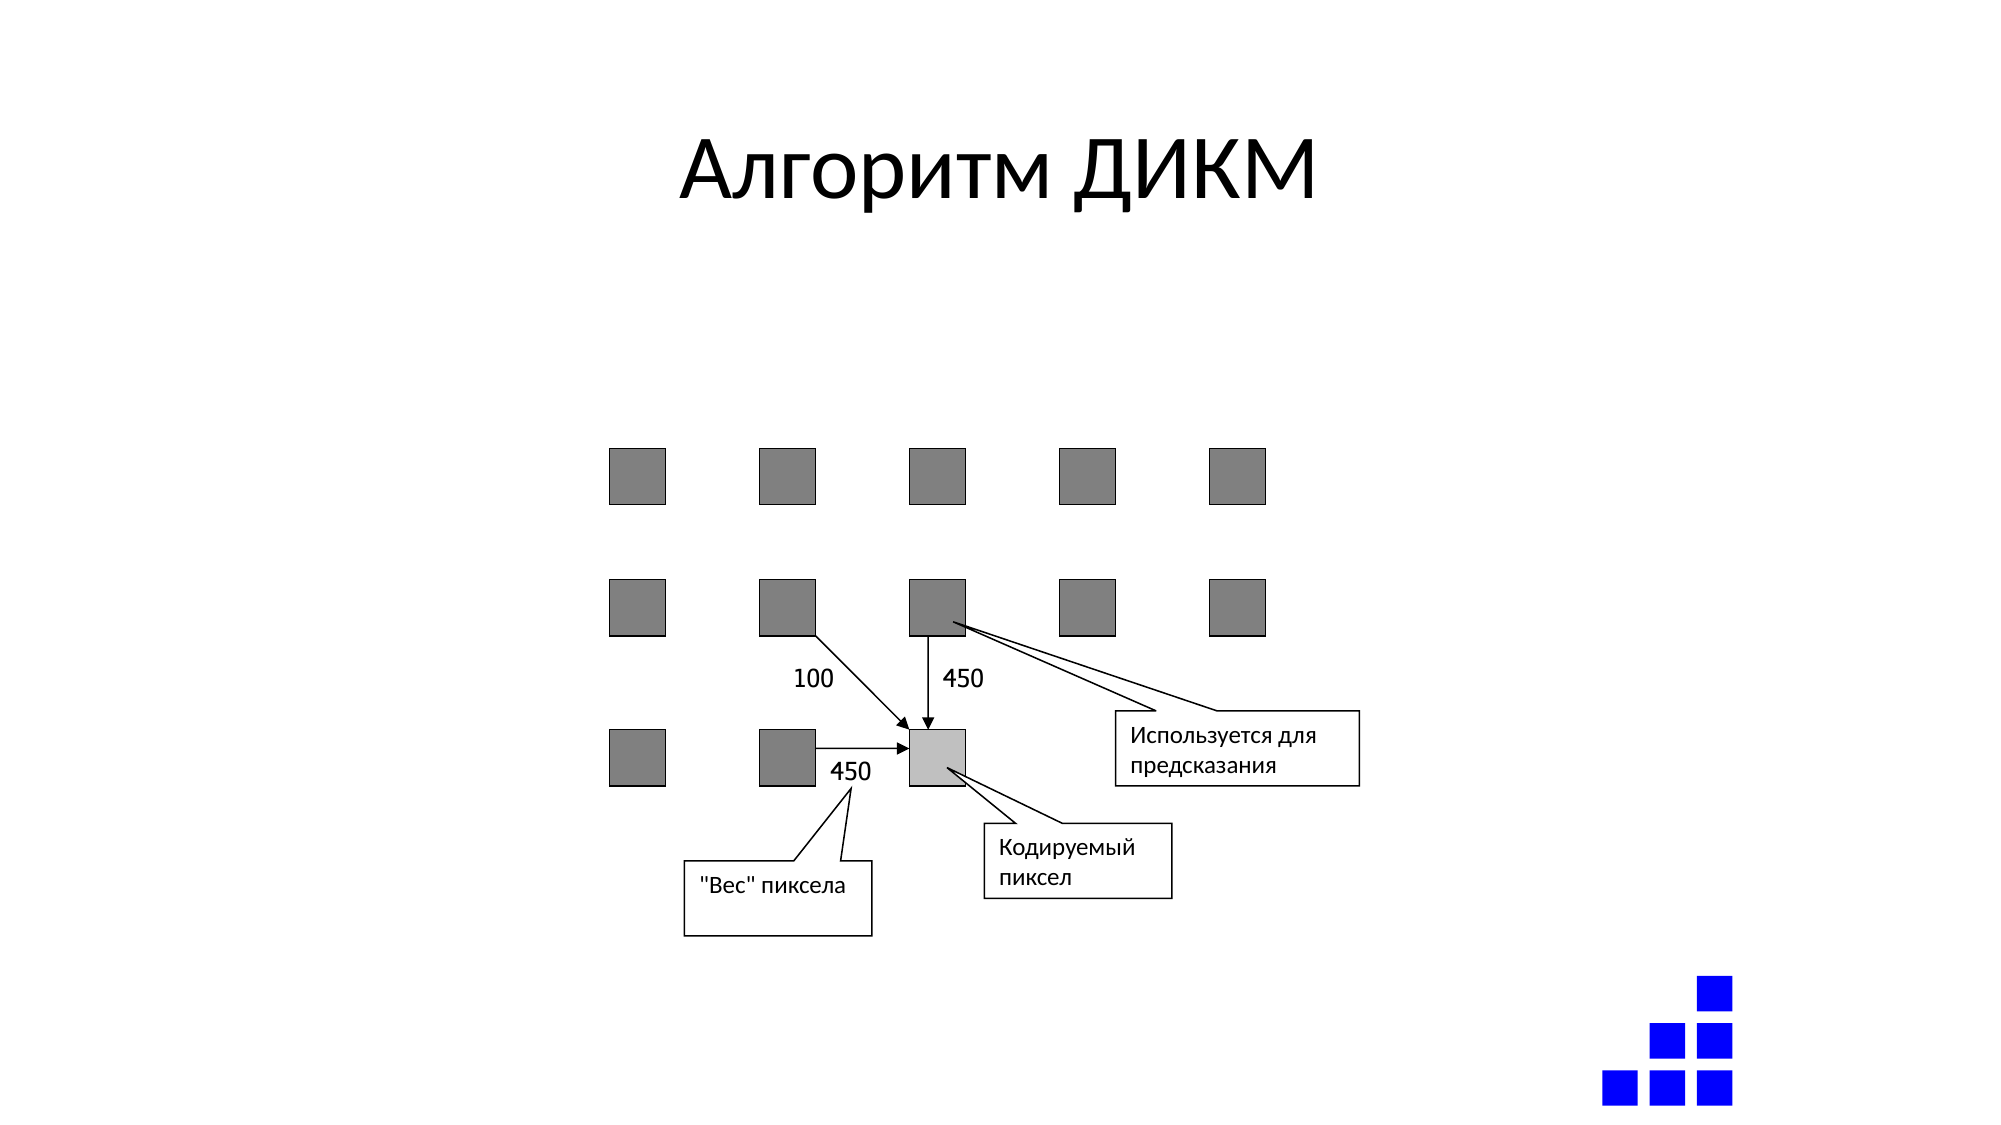

# Алгоритм ДИКМ

100
450
Используется для предсказания

450
Кодируемый пиксел
"Вес" пиксела